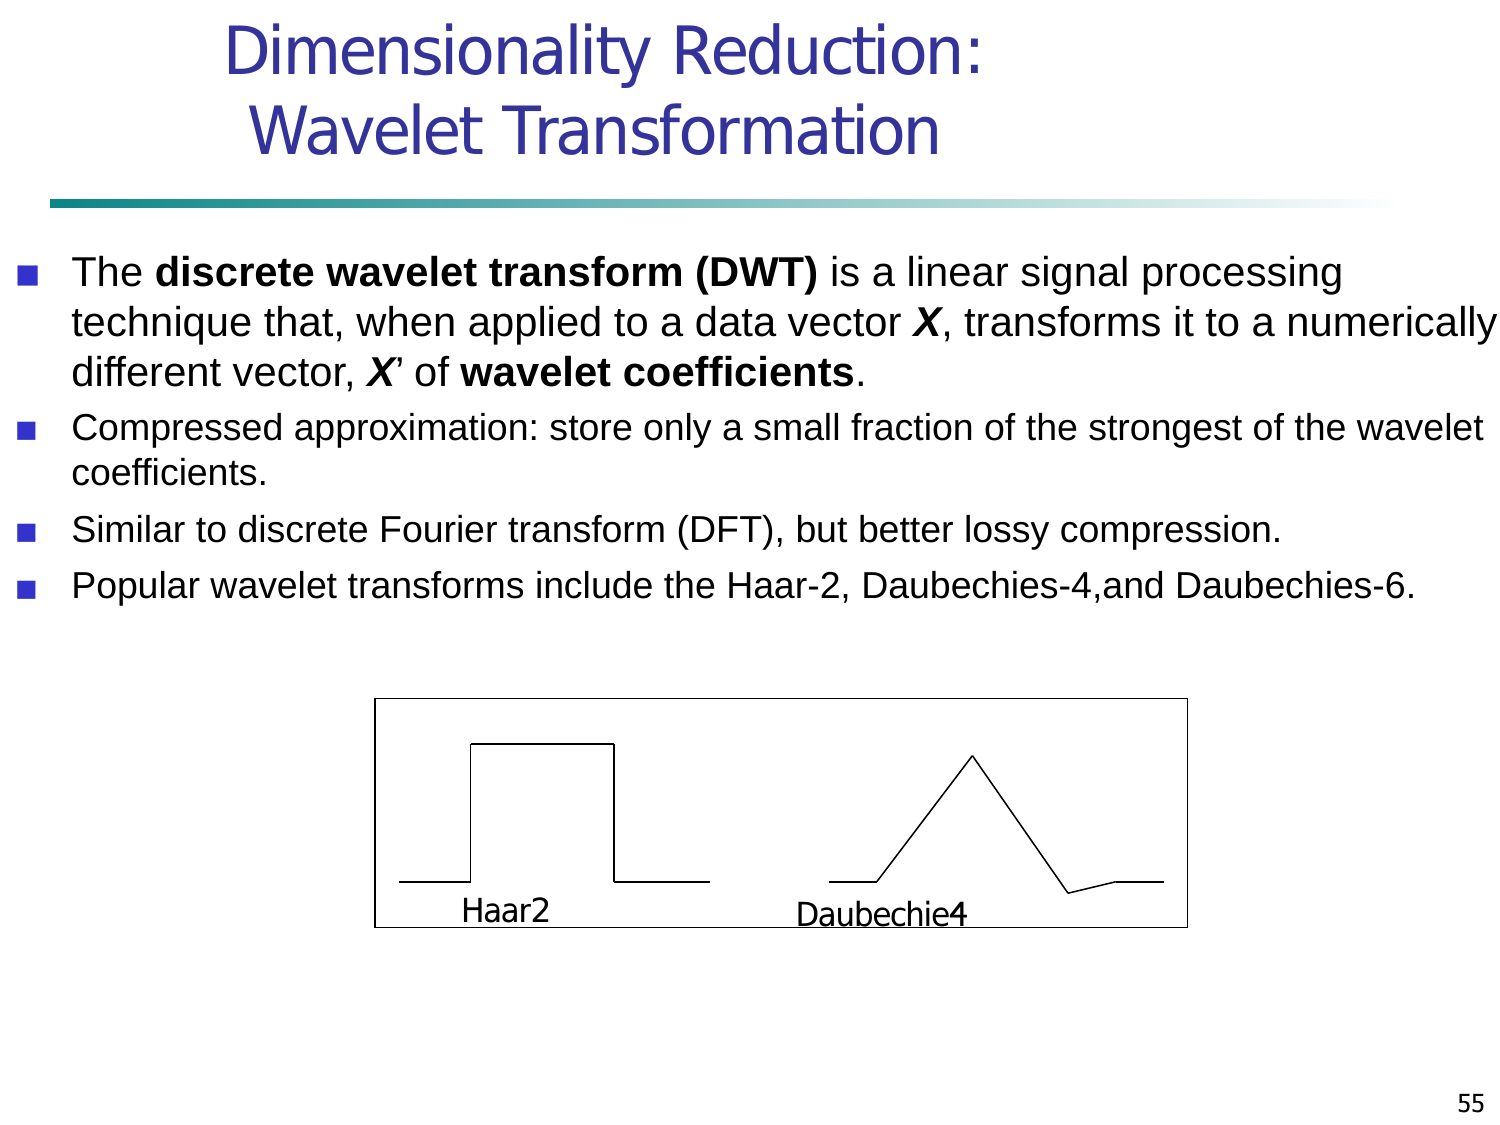

# Dimensionality Reduction: Wavelet Transformation
The discrete wavelet transform (DWT) is a linear signal processing technique that, when applied to a data vector X, transforms it to a numerically different vector, X’ of wavelet coefficients.
Compressed approximation: store only a small fraction of the strongest of the wavelet coefficients.
Similar to discrete Fourier transform (DFT), but better lossy compression.
Popular wavelet transforms include the Haar-2, Daubechies-4,and Daubechies-6.

Haar2
Daubechie4
55